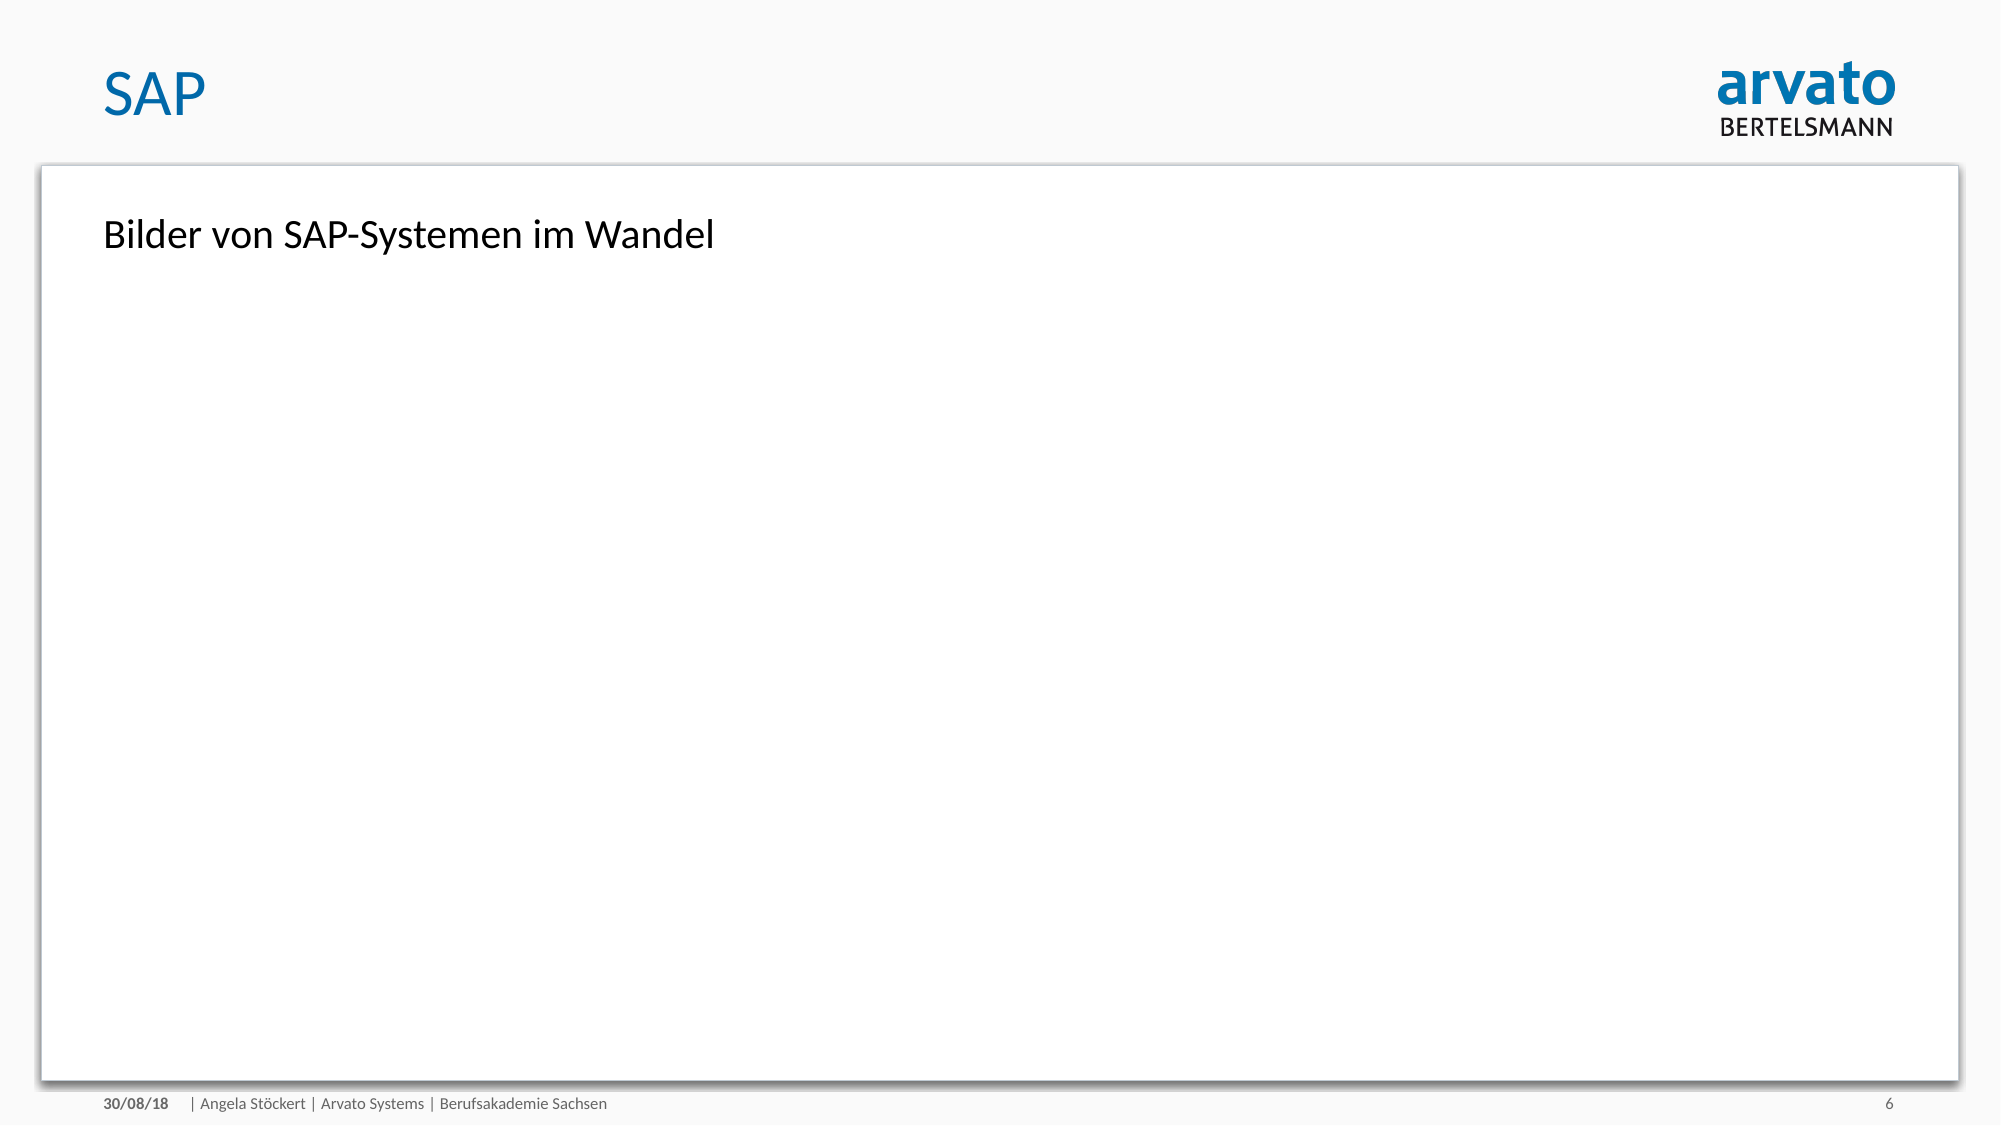

# SAP
Bilder von SAP-Systemen im Wandel
30/08/18
| Angela Stöckert | Arvato Systems | Berufsakademie Sachsen
6